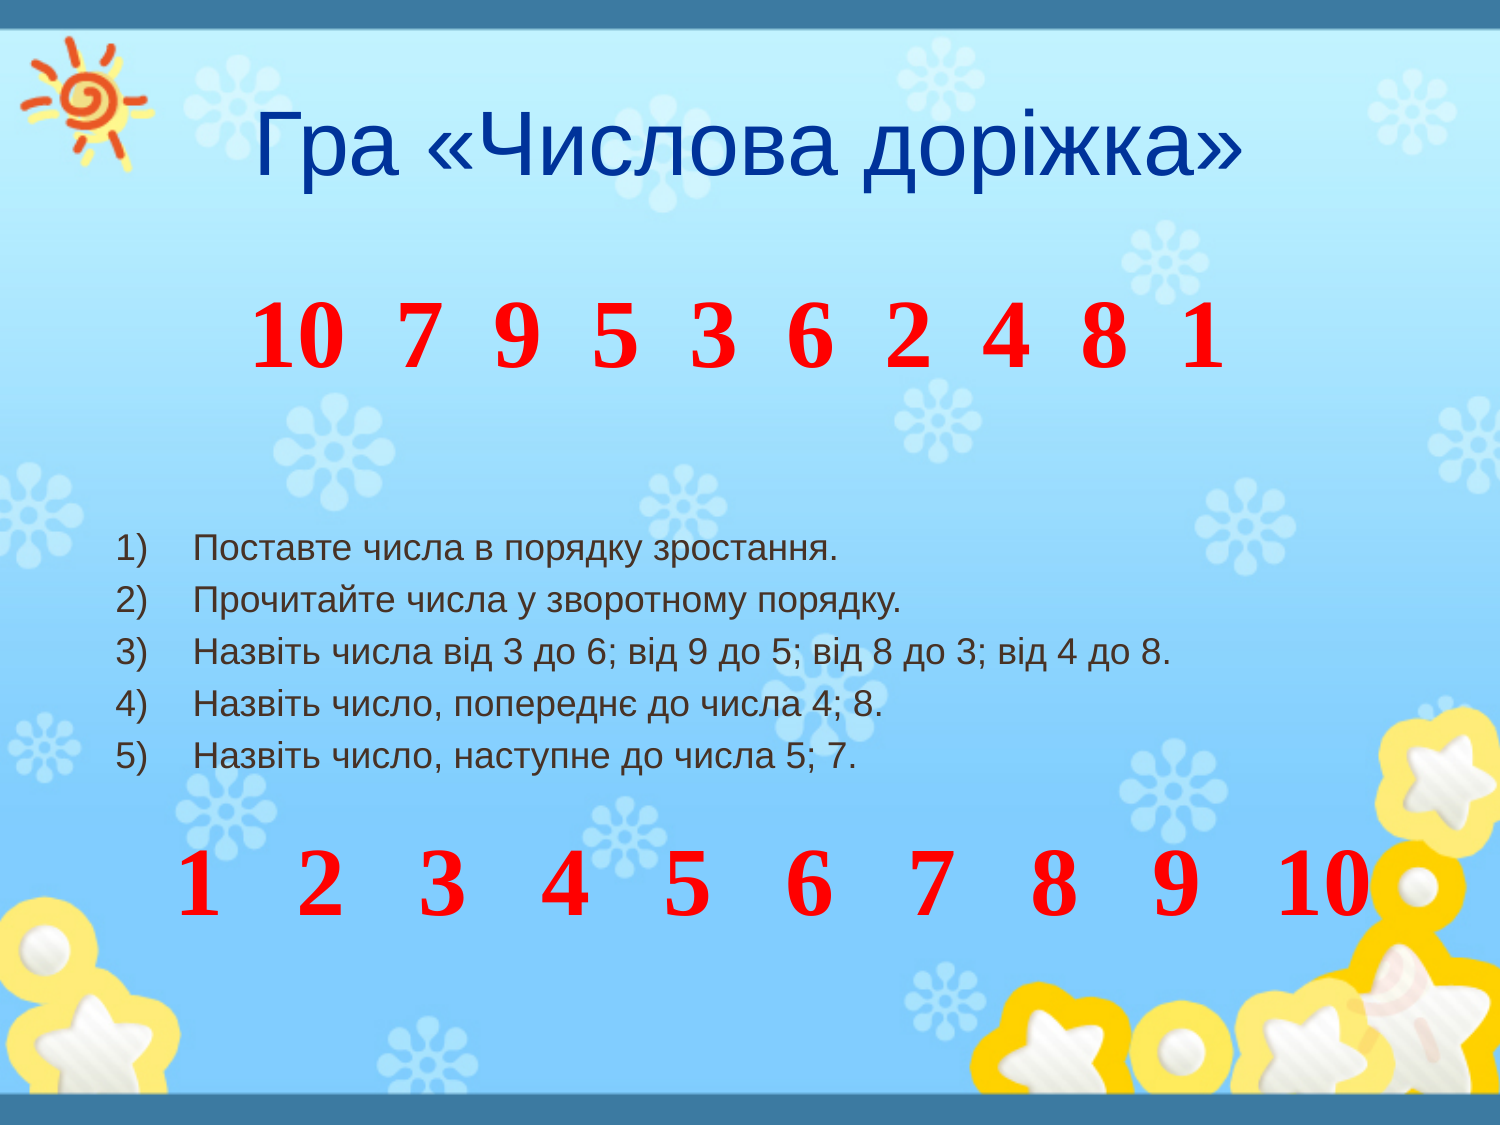

# Гра «Числова доріжка»
10  7  9  5  3  6  2  4  8  1

Поставте числа в порядку зростання.
Прочитайте числа у зворотному порядку.
Назвіть числа від 3 до 6; від 9 до 5; від 8 до 3; від 4 до 8.
Назвіть число, попереднє до числа 4; 8.
Назвіть число, наступне до числа 5; 7.

1   2   3   4   5   6   7   8   9   10